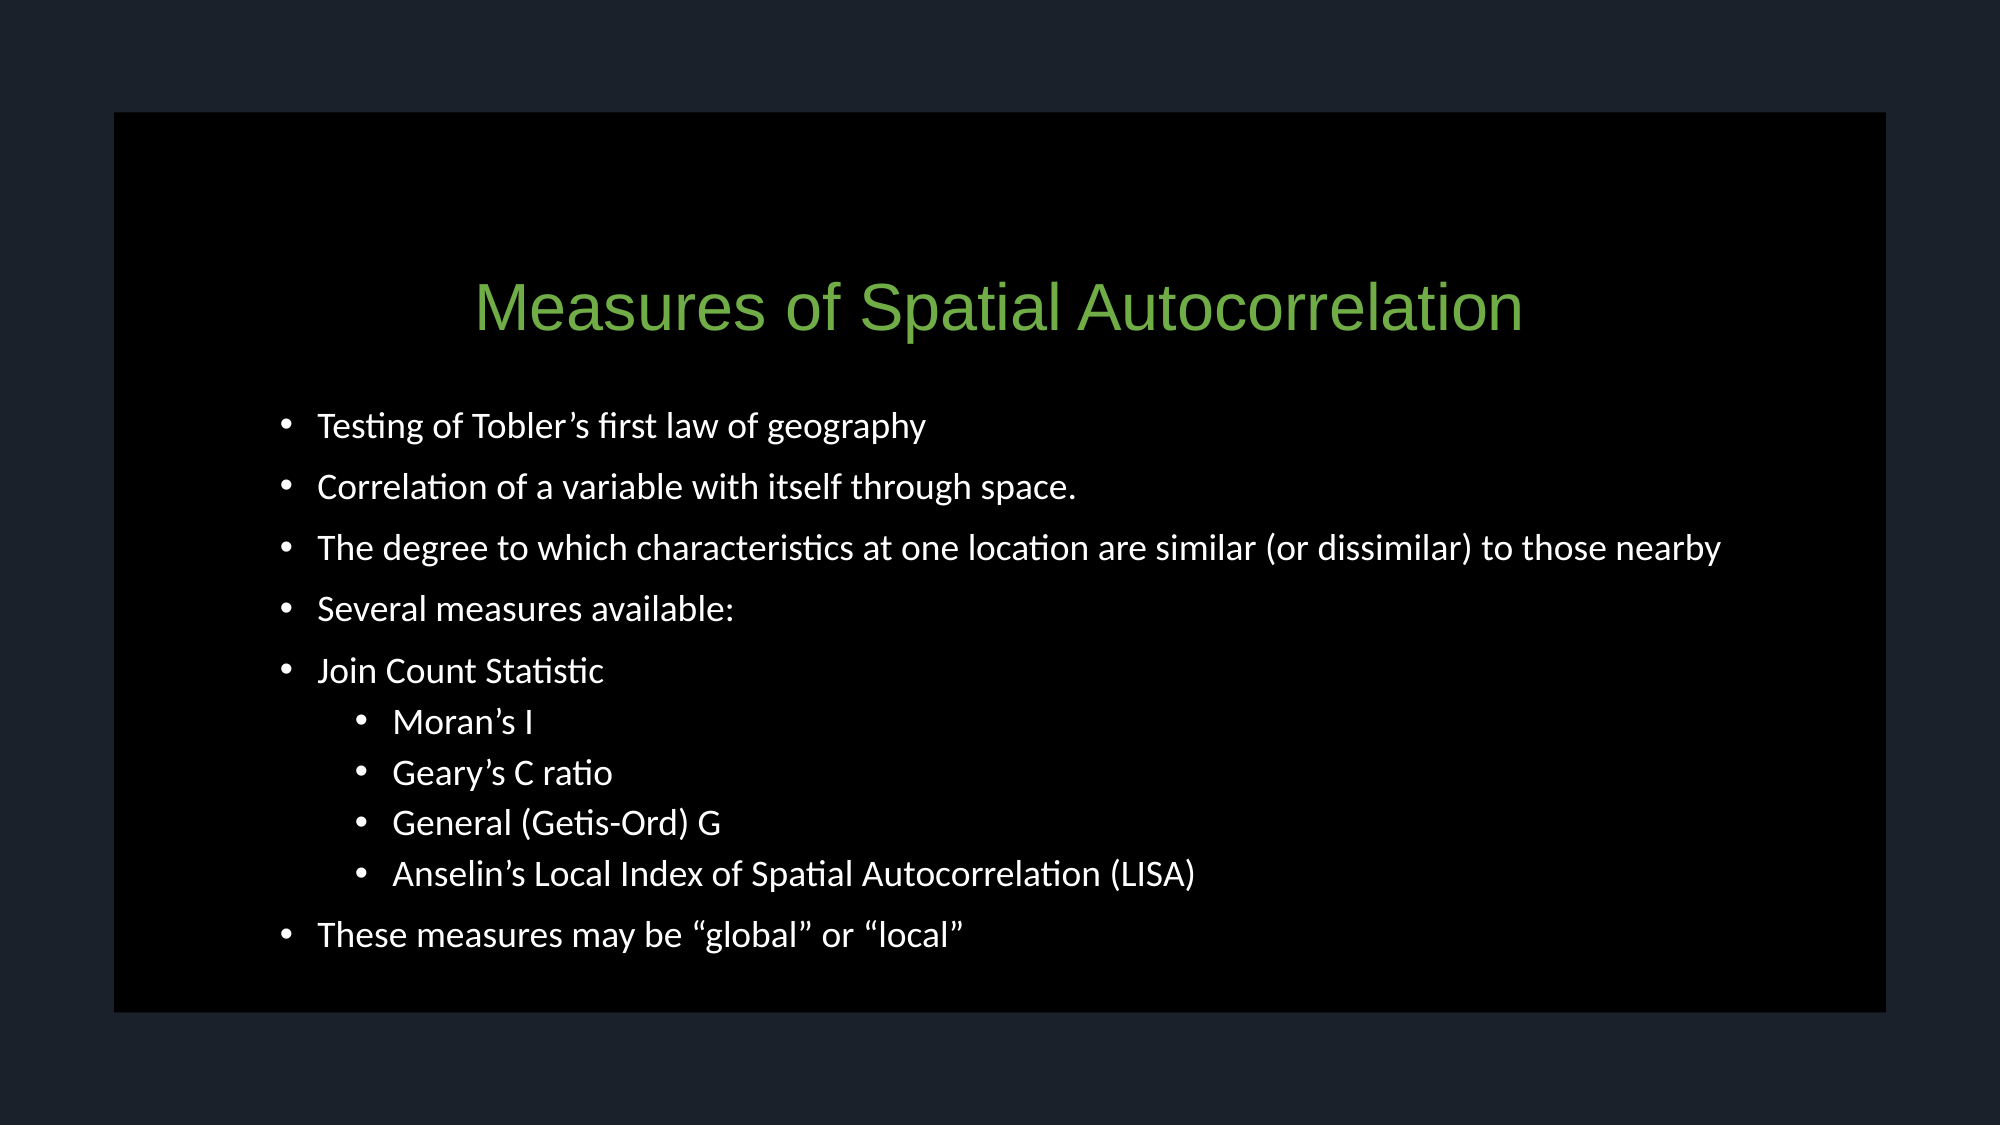

# Measures of Spatial Autocorrelation
Testing of Tobler’s first law of geography
Correlation of a variable with itself through space.
The degree to which characteristics at one location are similar (or dissimilar) to those nearby
Several measures available:
Join Count Statistic
Moran’s I
Geary’s C ratio
General (Getis-Ord) G
Anselin’s Local Index of Spatial Autocorrelation (LISA)
These measures may be “global” or “local”